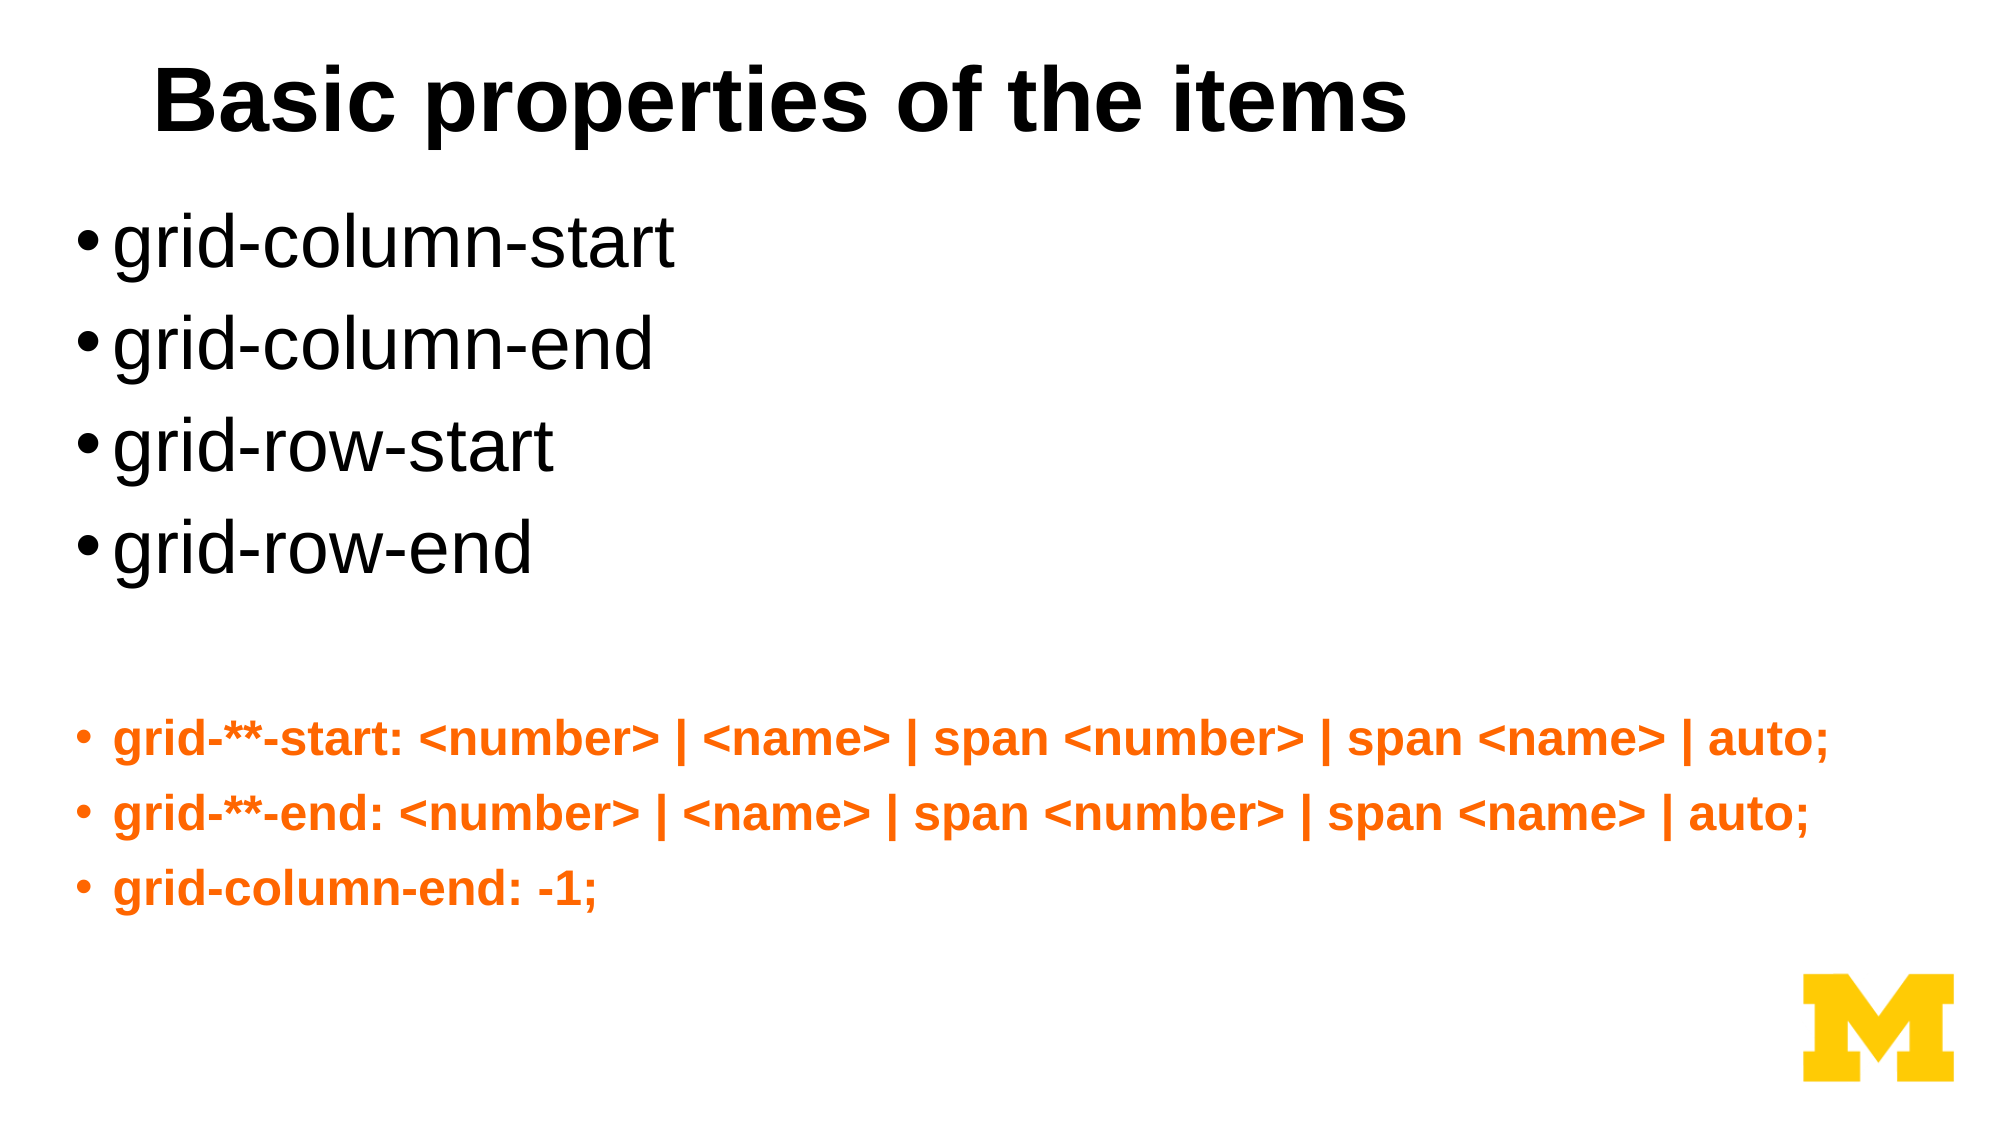

# Basic properties of the items
grid-column-start
grid-column-end
grid-row-start
grid-row-end

grid-**-start: <number> | <name> | span <number> | span <name> | auto;
grid-**-end: <number> | <name> | span <number> | span <name> | auto;
grid-column-end: -1;